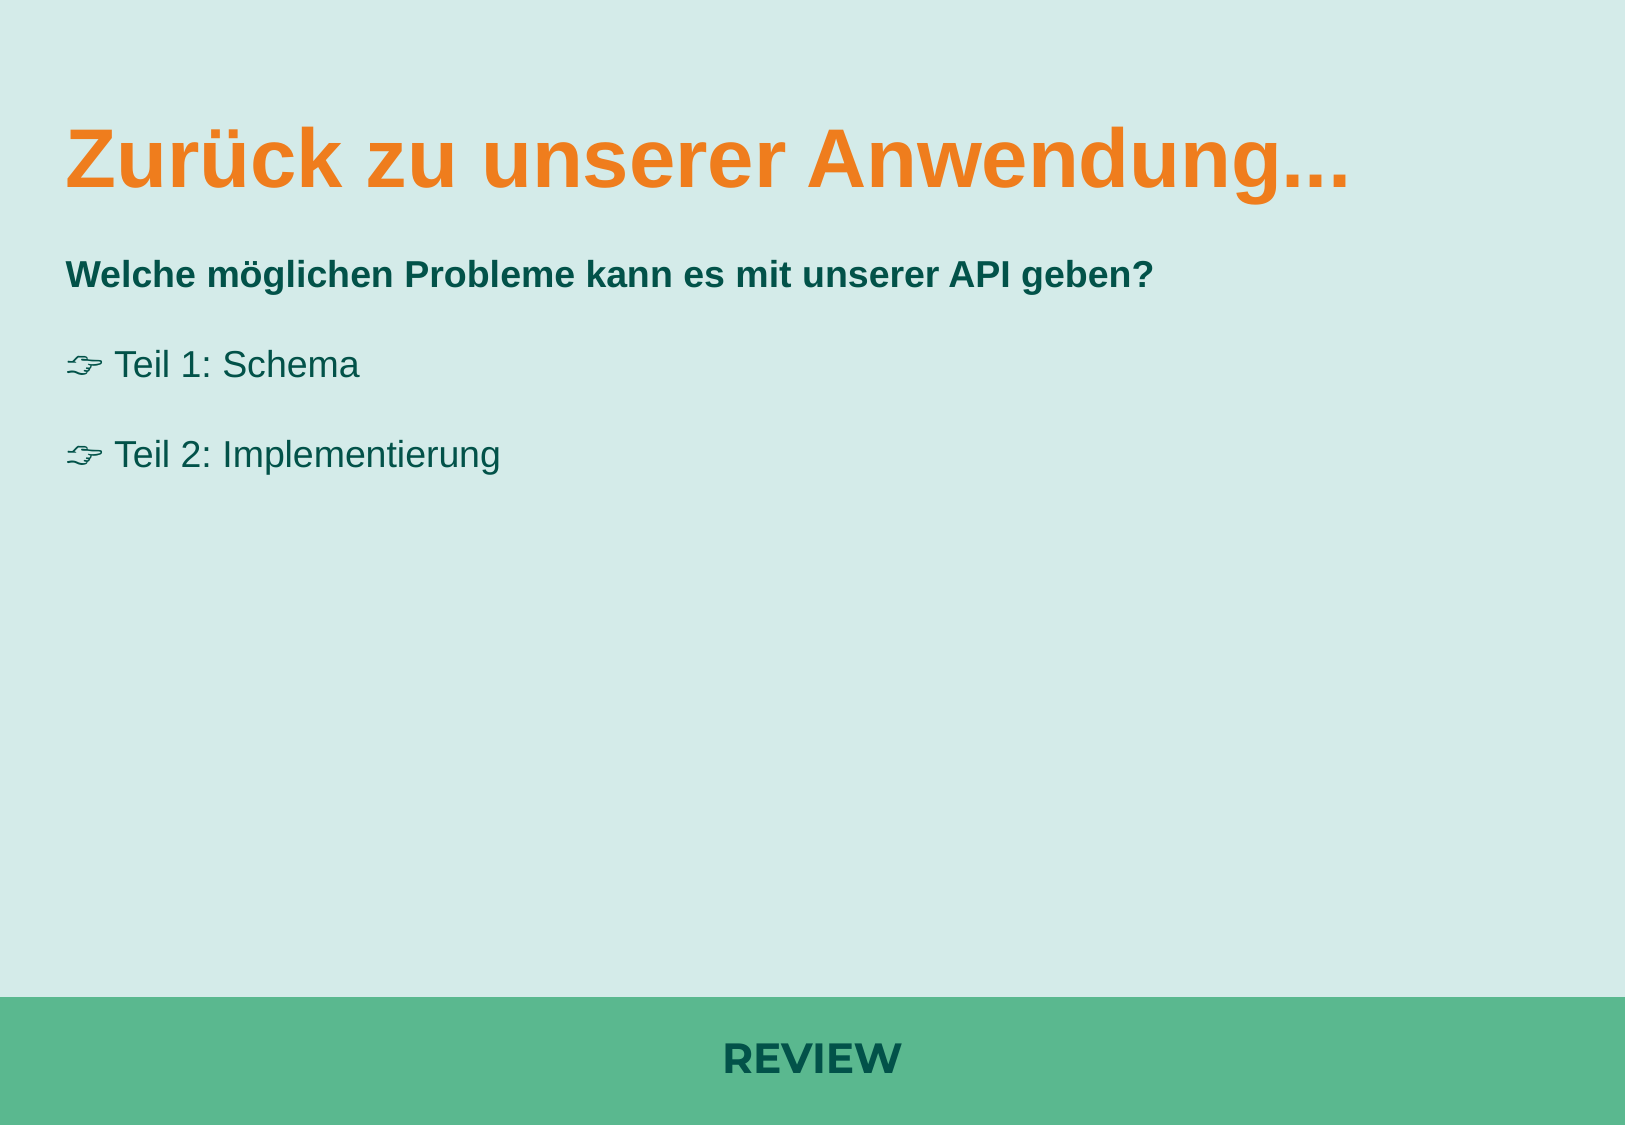

Zurück zu unserer Anwendung...

Welche möglichen Probleme kann es mit unserer API geben?

👉 Teil 1: Schema

👉 Teil 2: Implementierung
# Review